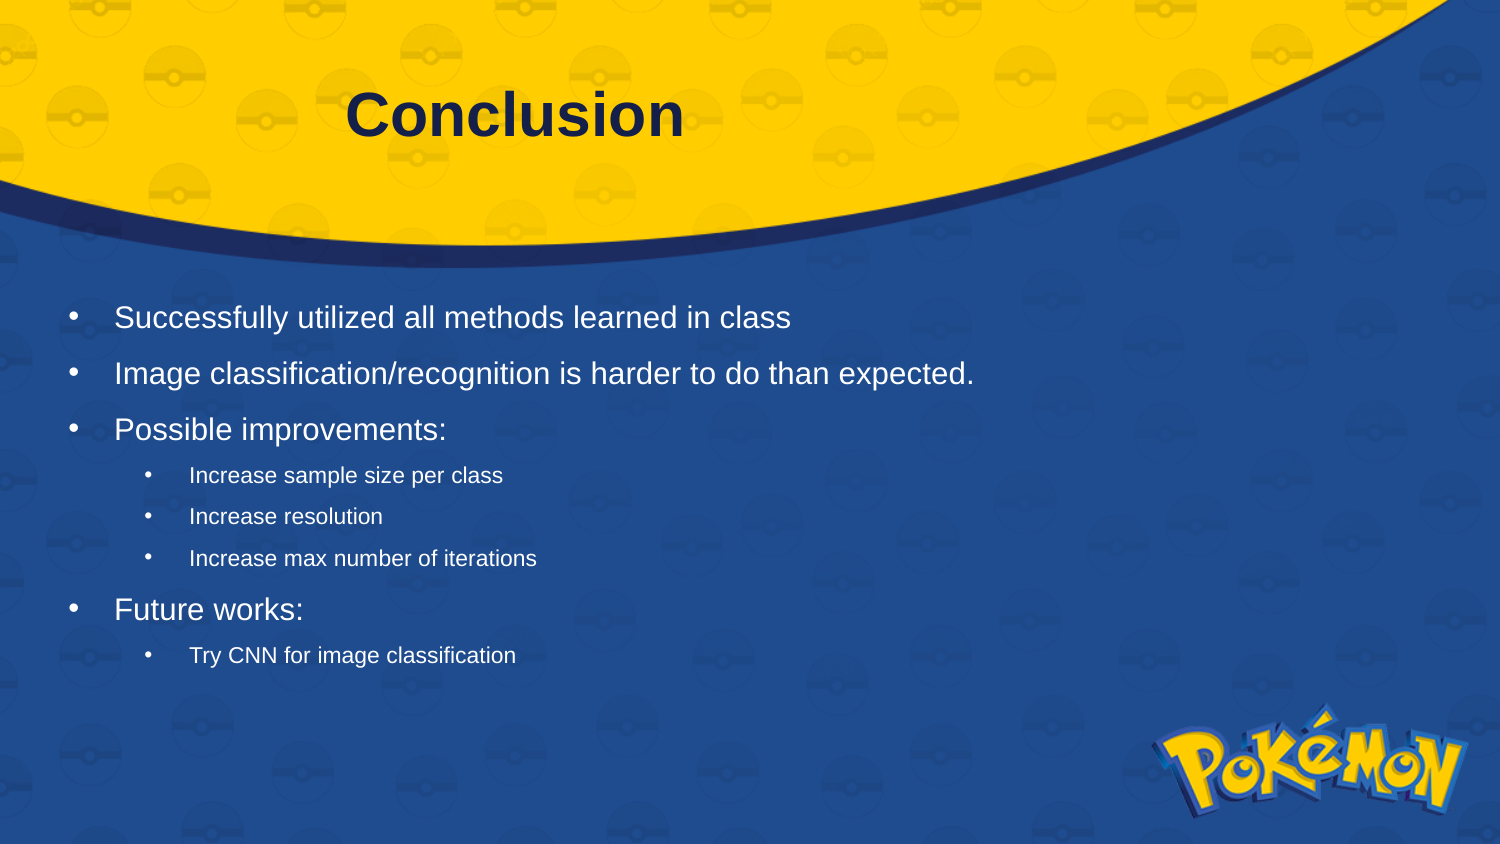

# Conclusion
Successfully utilized all methods learned in class
Image classification/recognition is harder to do than expected.
Possible improvements:
Increase sample size per class
Increase resolution
Increase max number of iterations
Future works:
Try CNN for image classification